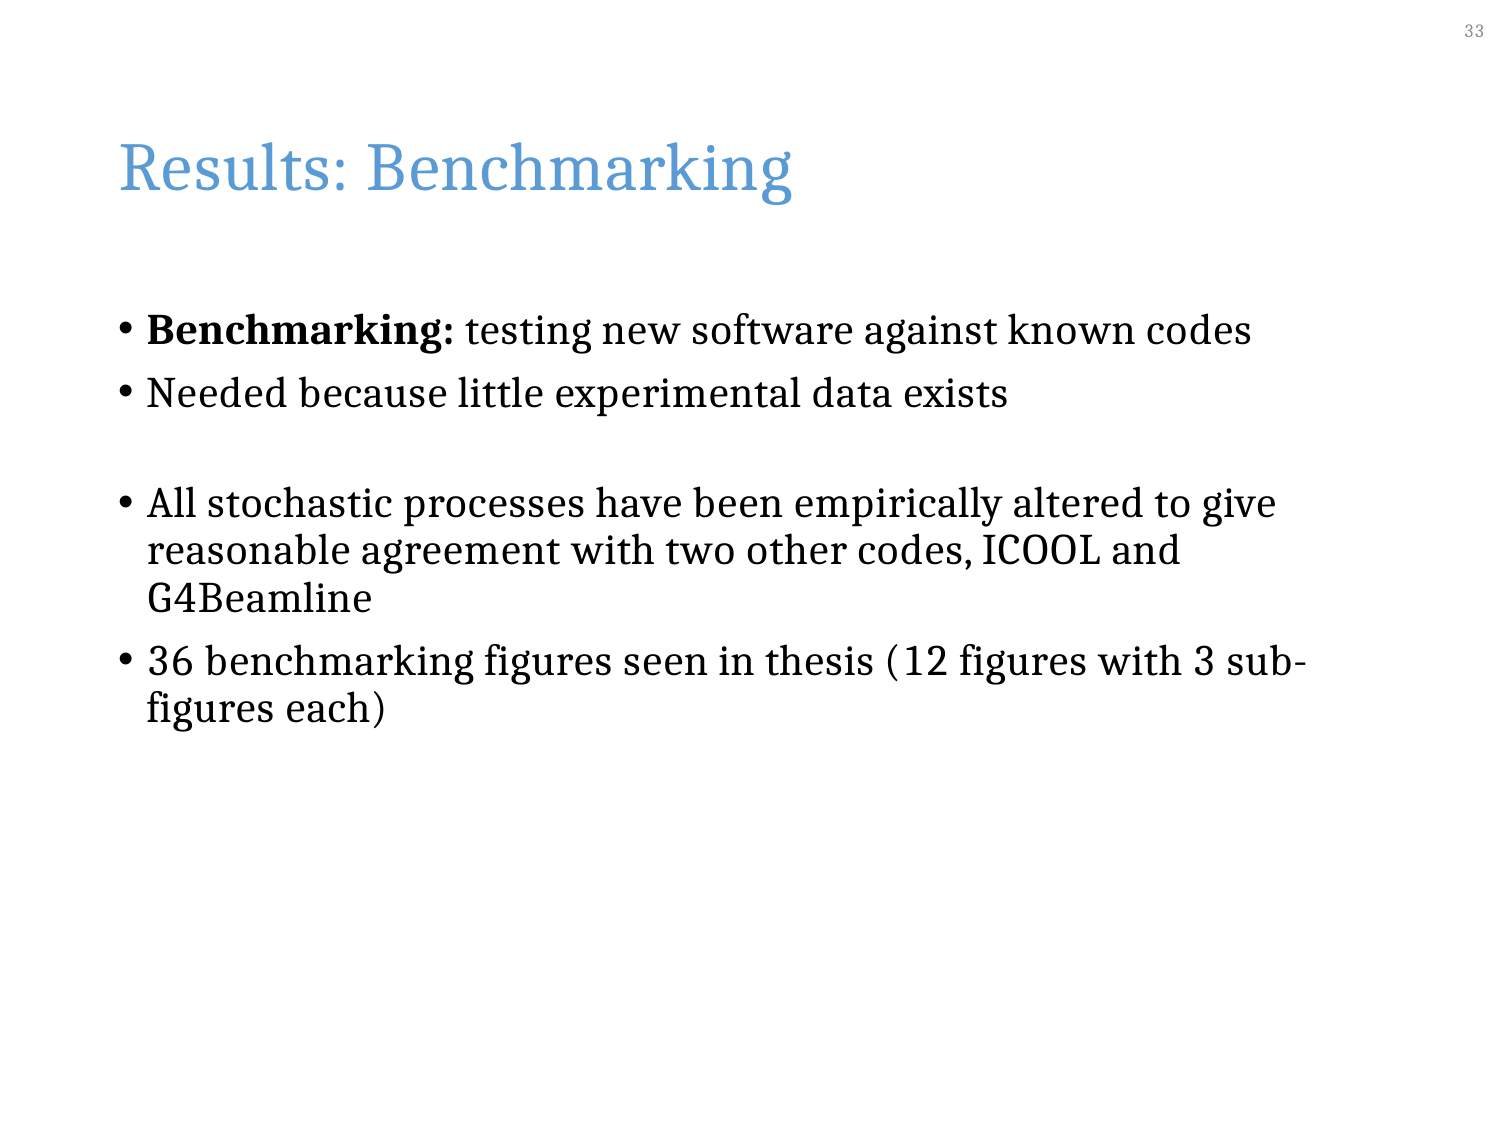

33
# Results: Benchmarking
Benchmarking: testing new software against known codes
Needed because little experimental data exists
All stochastic processes have been empirically altered to give reasonable agreement with two other codes, ICOOL and G4Beamline
36 benchmarking figures seen in thesis (12 figures with 3 sub-figures each)